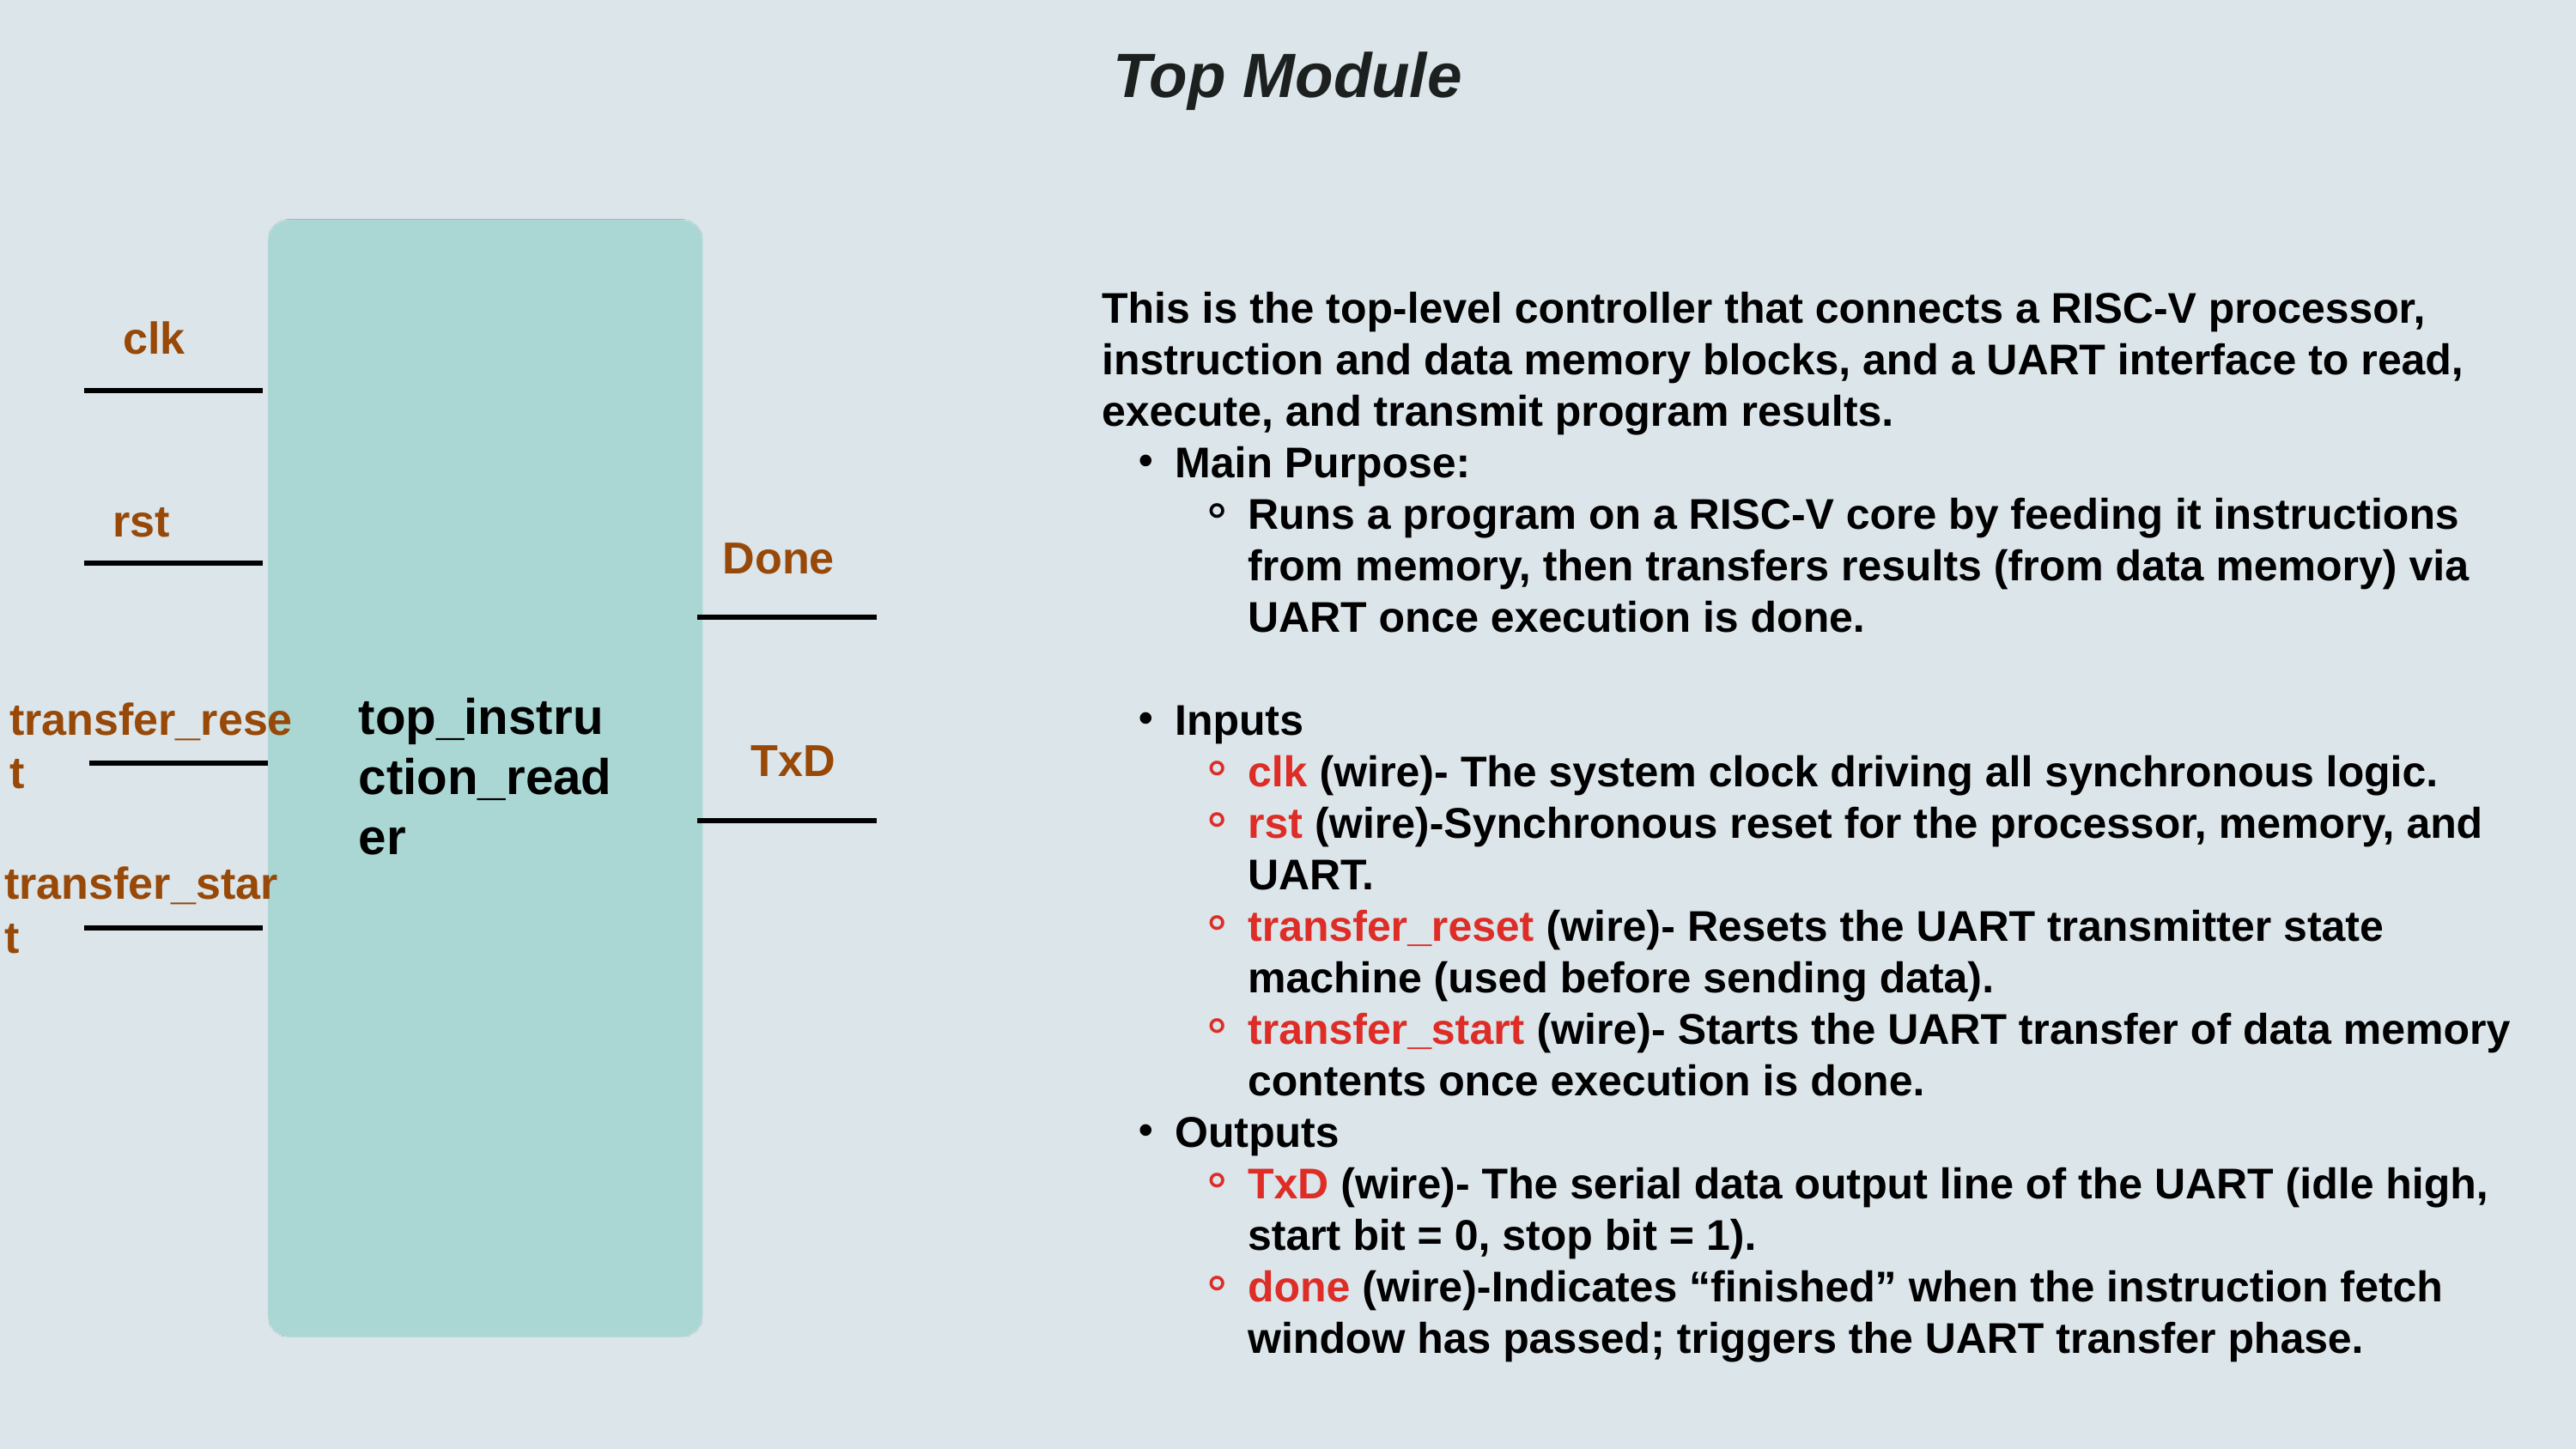

Top Module

clk

This is the top-level controller that connects a RISC-V processor, instruction and data memory blocks, and a UART interface to read, execute, and transmit program results.
Main Purpose:
Runs a program on a RISC-V core by feeding it instructions from memory, then transfers results (from data memory) via UART once execution is done.

Inputs
clk (wire)- The system clock driving all synchronous logic.
rst (wire)-Synchronous reset for the processor, memory, and UART.
transfer_reset (wire)- Resets the UART transmitter state machine (used before sending data).
transfer_start (wire)- Starts the UART transfer of data memory contents once execution is done.
Outputs
TxD (wire)- The serial data output line of the UART (idle high, start bit = 0, stop bit = 1).
done (wire)-Indicates “finished” when the instruction fetch window has passed; triggers the UART transfer phase.

rst
 Done

top_instruction_reader
transfer_reset
TxD

transfer_start